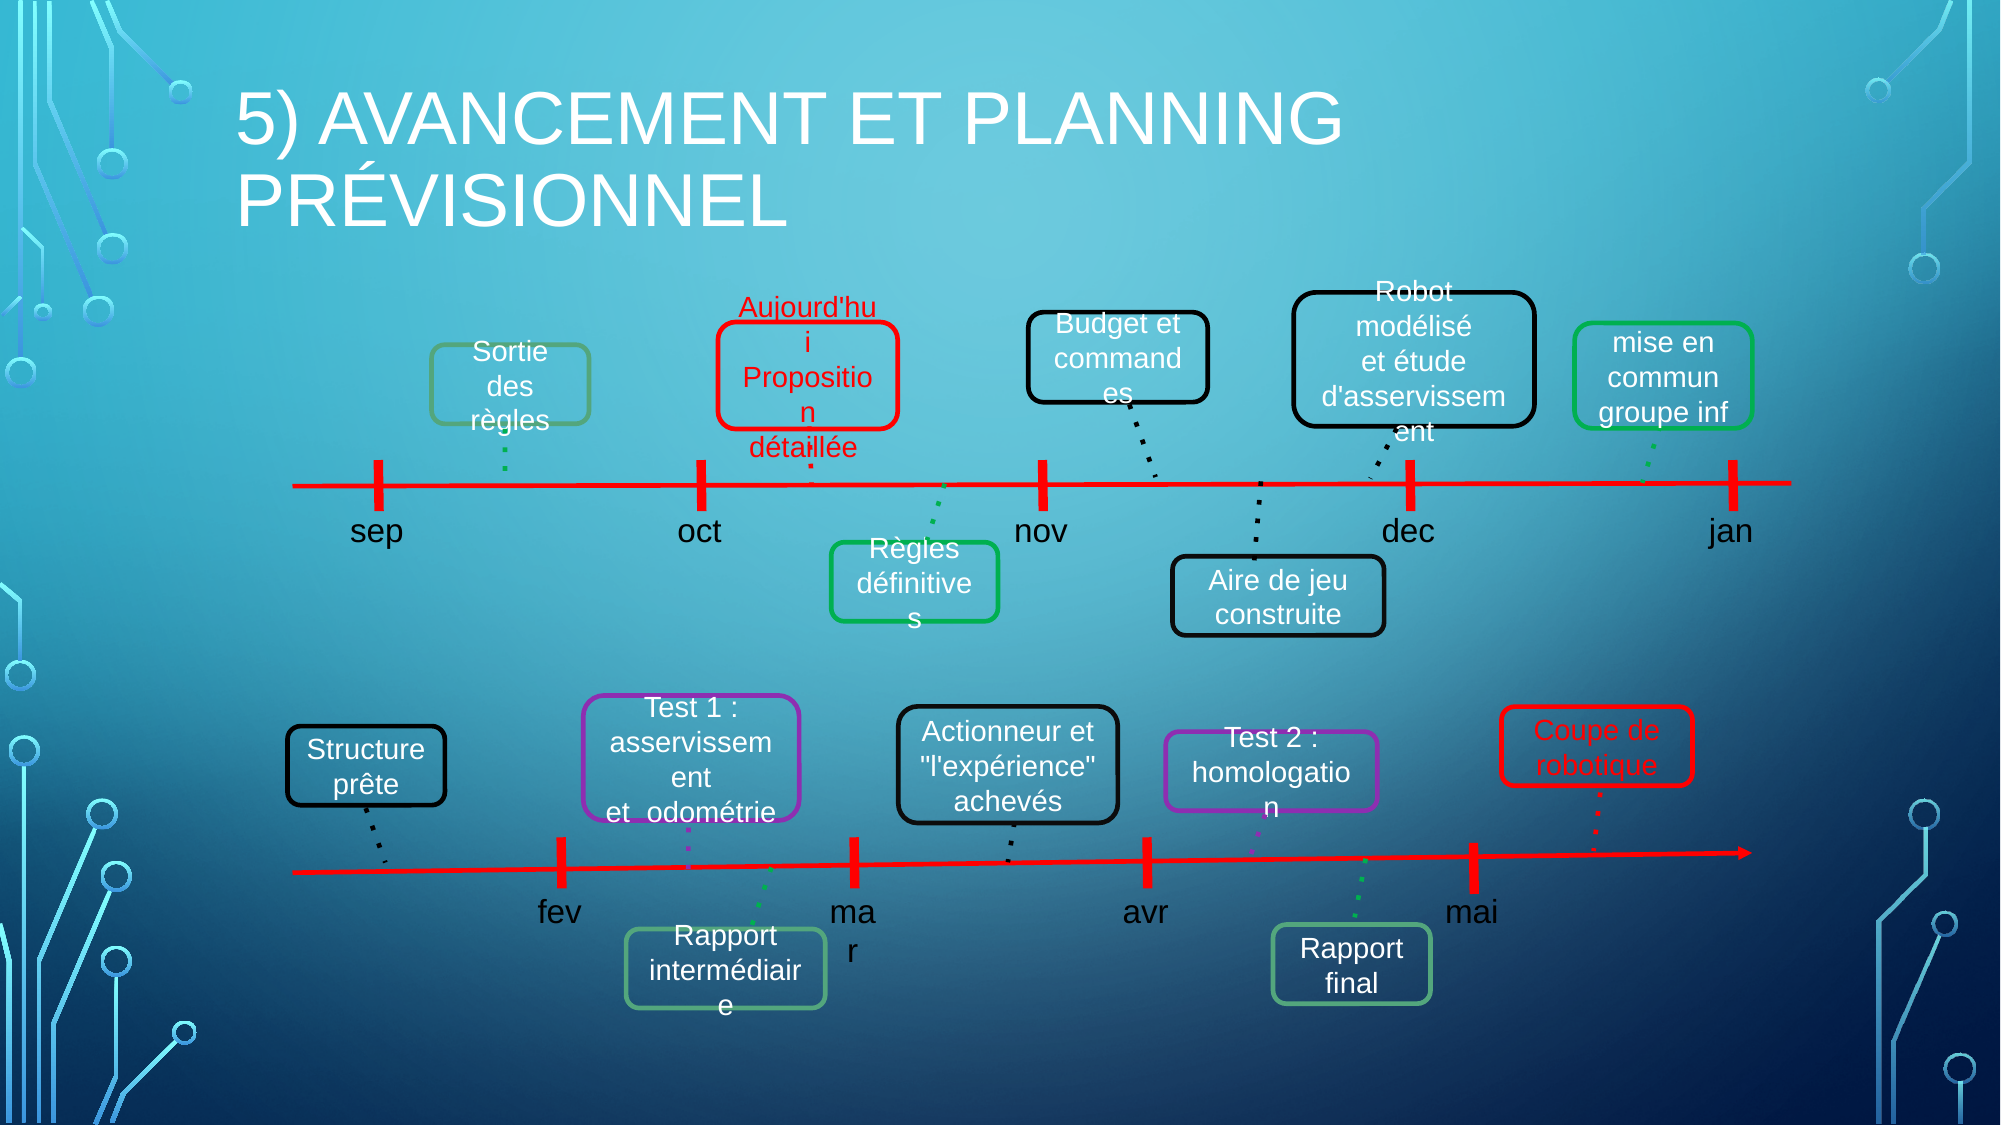

# 5) AVANCEMENT ET PLANNING PRÉVISIONNEL
Robot modélisé
et étude d'asservissement
Budget et commandes
Aujourd'hui
Proposition détaillée
mise en commun groupe inf
Sortie des règles
nov
sep
oct
dec
jan
Règles définitives
Aire de jeu construite
Test 1 : asservissement et  odométrie
Actionneur et "l'expérience" achevés
Coupe de robotique
Structure prête
Test 2 : homologation
fev
mar
mai
avr
Rapport final
Rapport intermédiaire